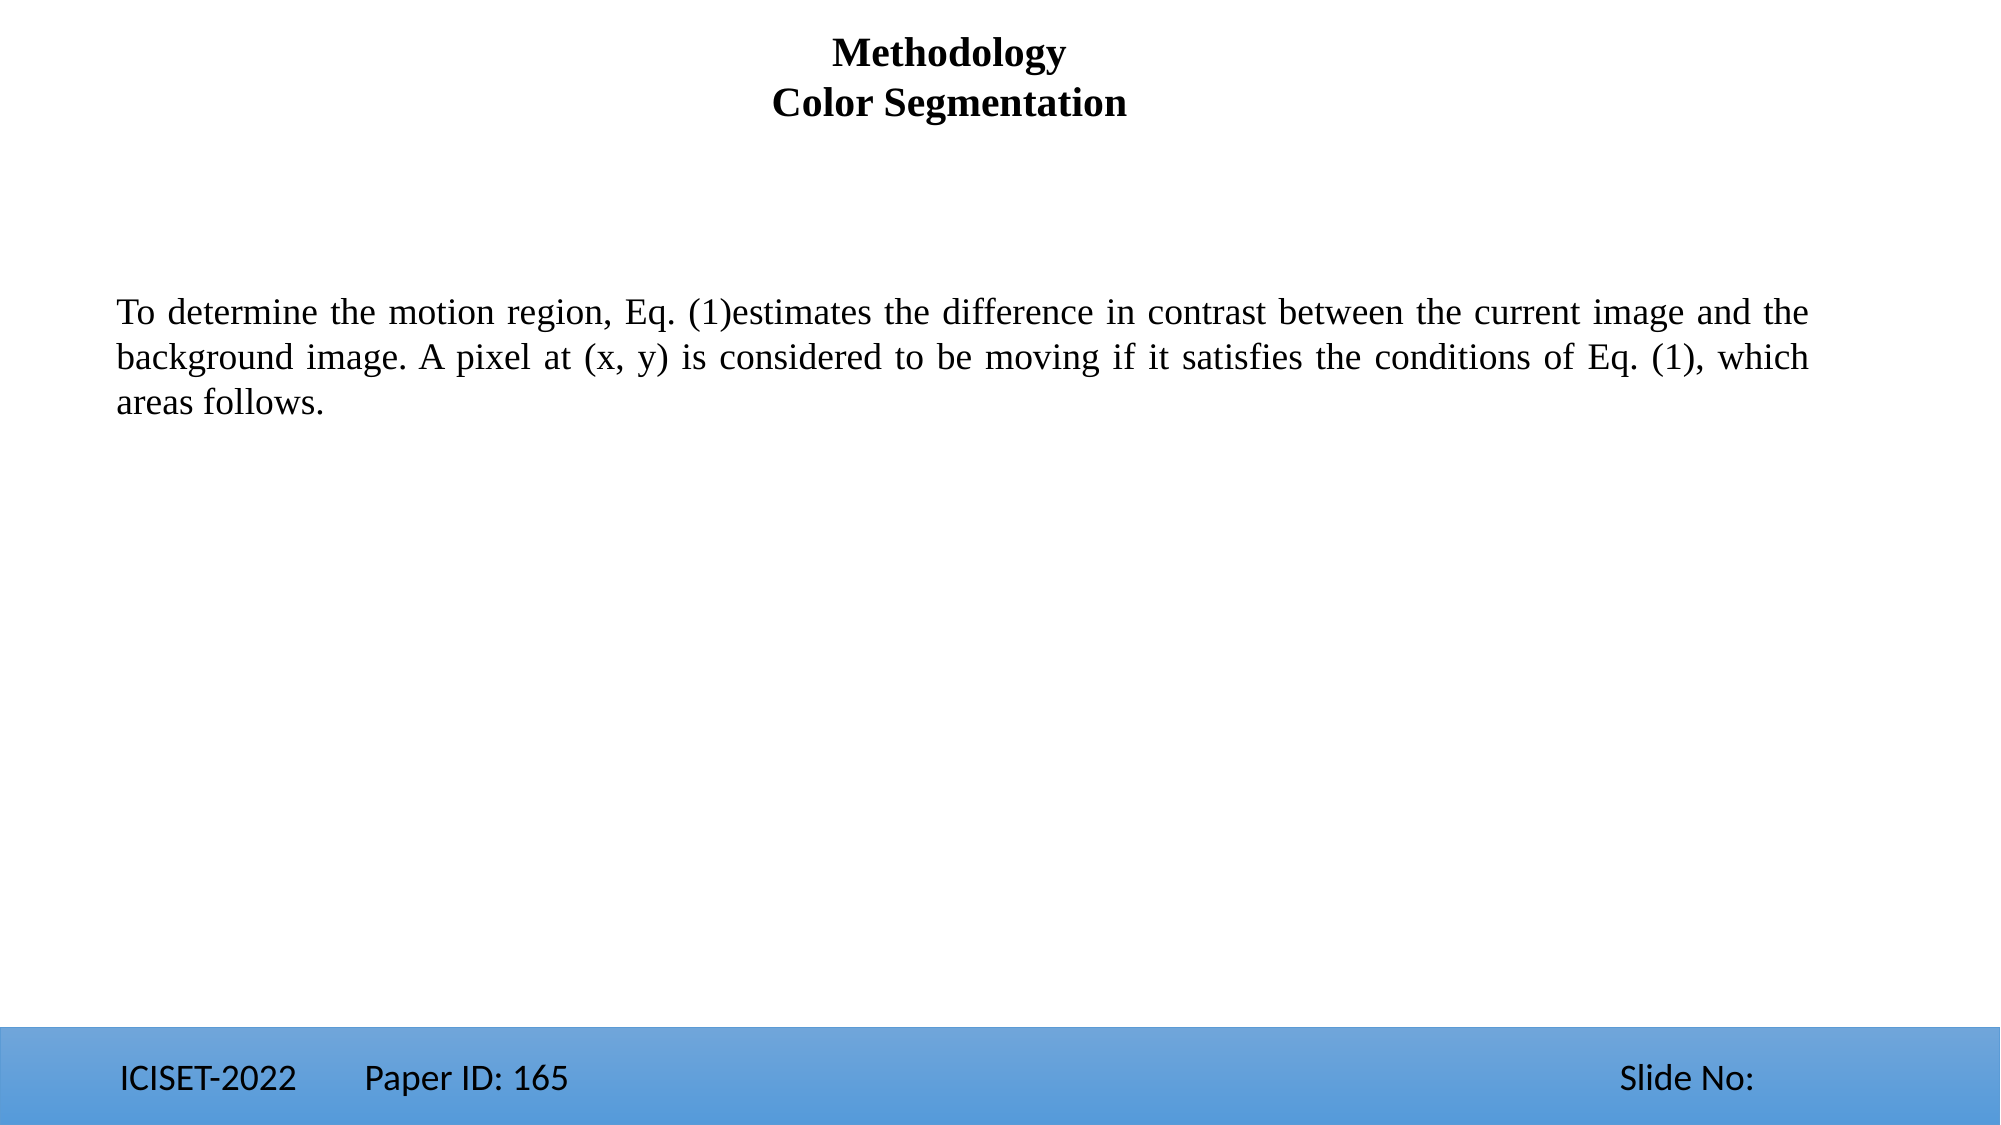

Methodology
Color Segmentation
To determine the motion region, Eq. (1)estimates the difference in contrast between the current image and the background image. A pixel at (x, y) is considered to be moving if it satisfies the conditions of Eq. (1), which areas follows.

ICISET-2022        Paper ID: 165 							Slide No: